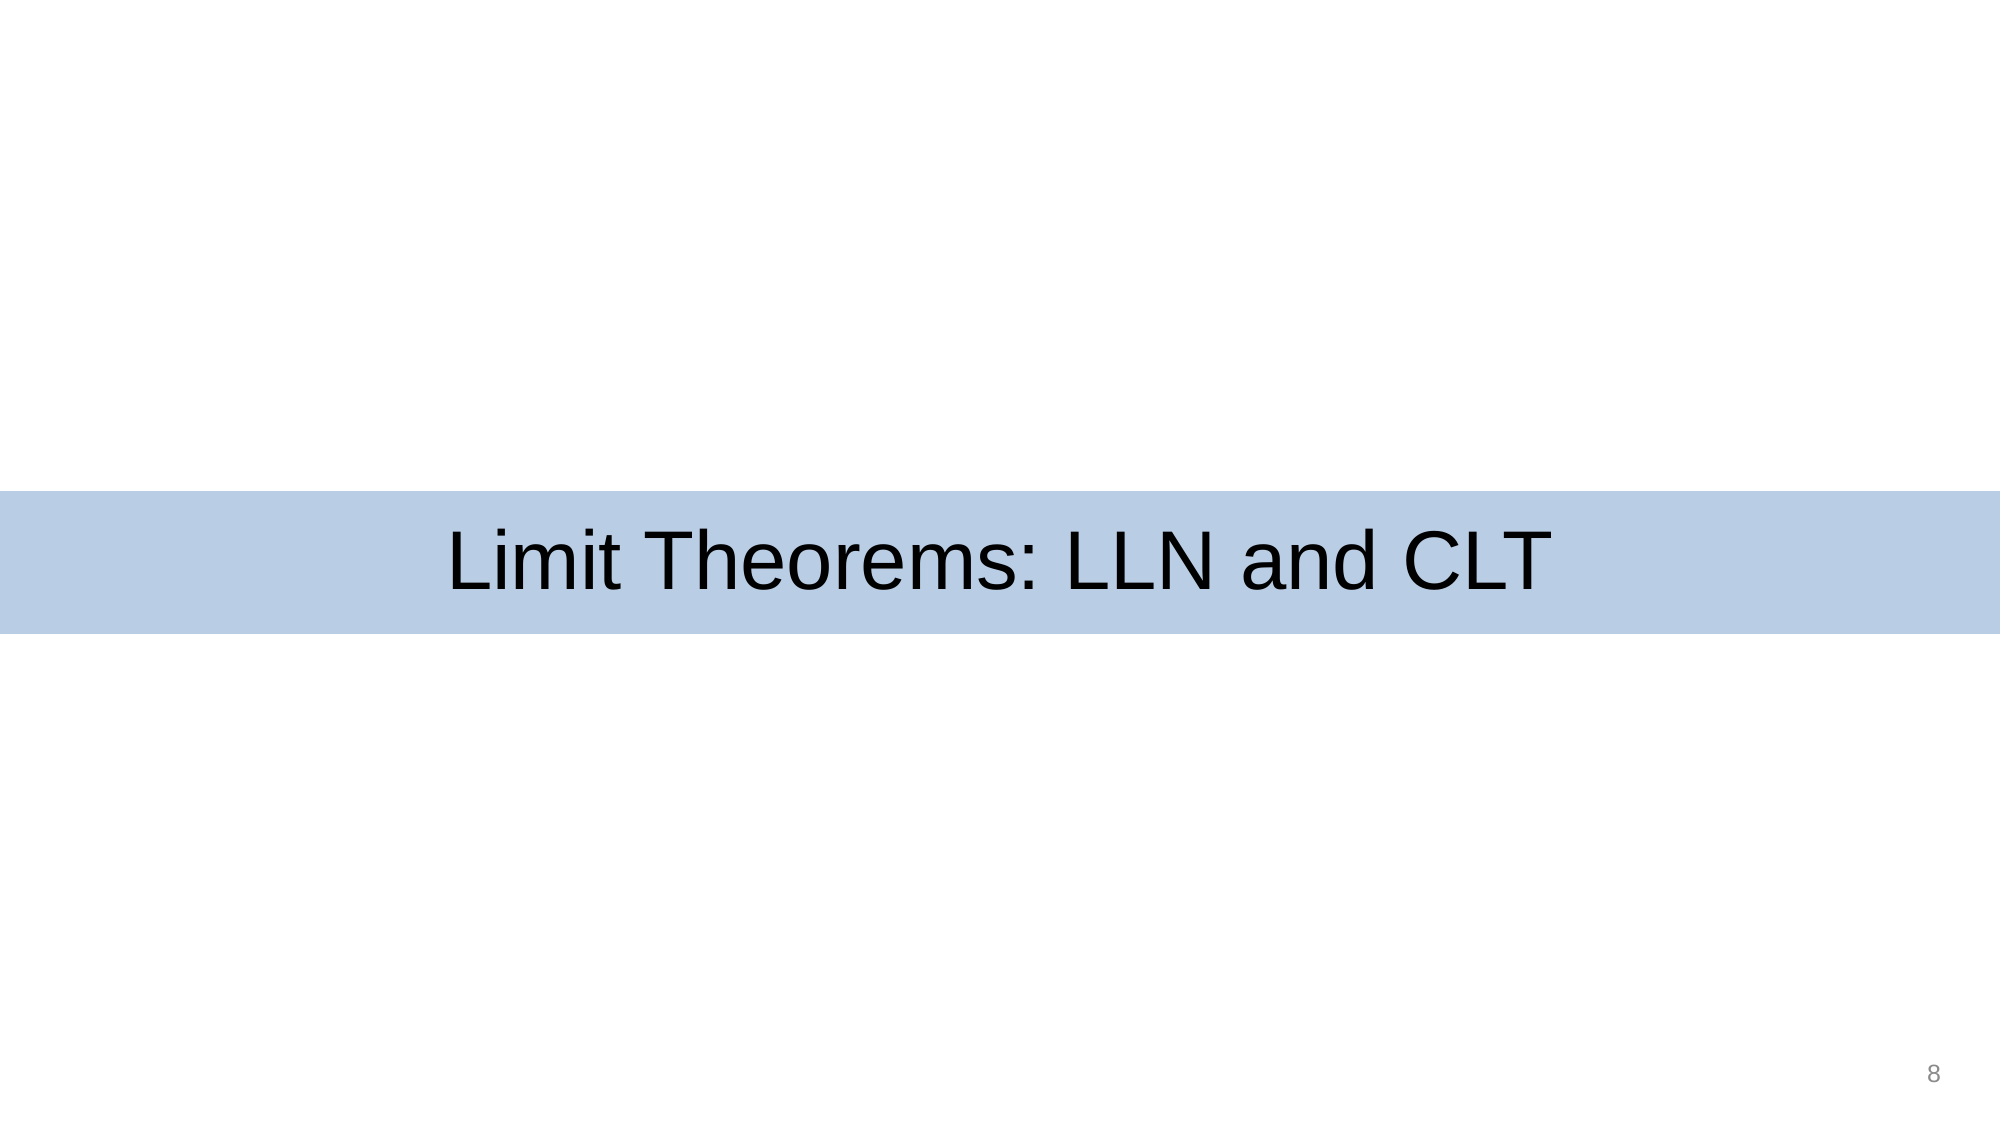

# Limit Theorems: LLN and CLT
8